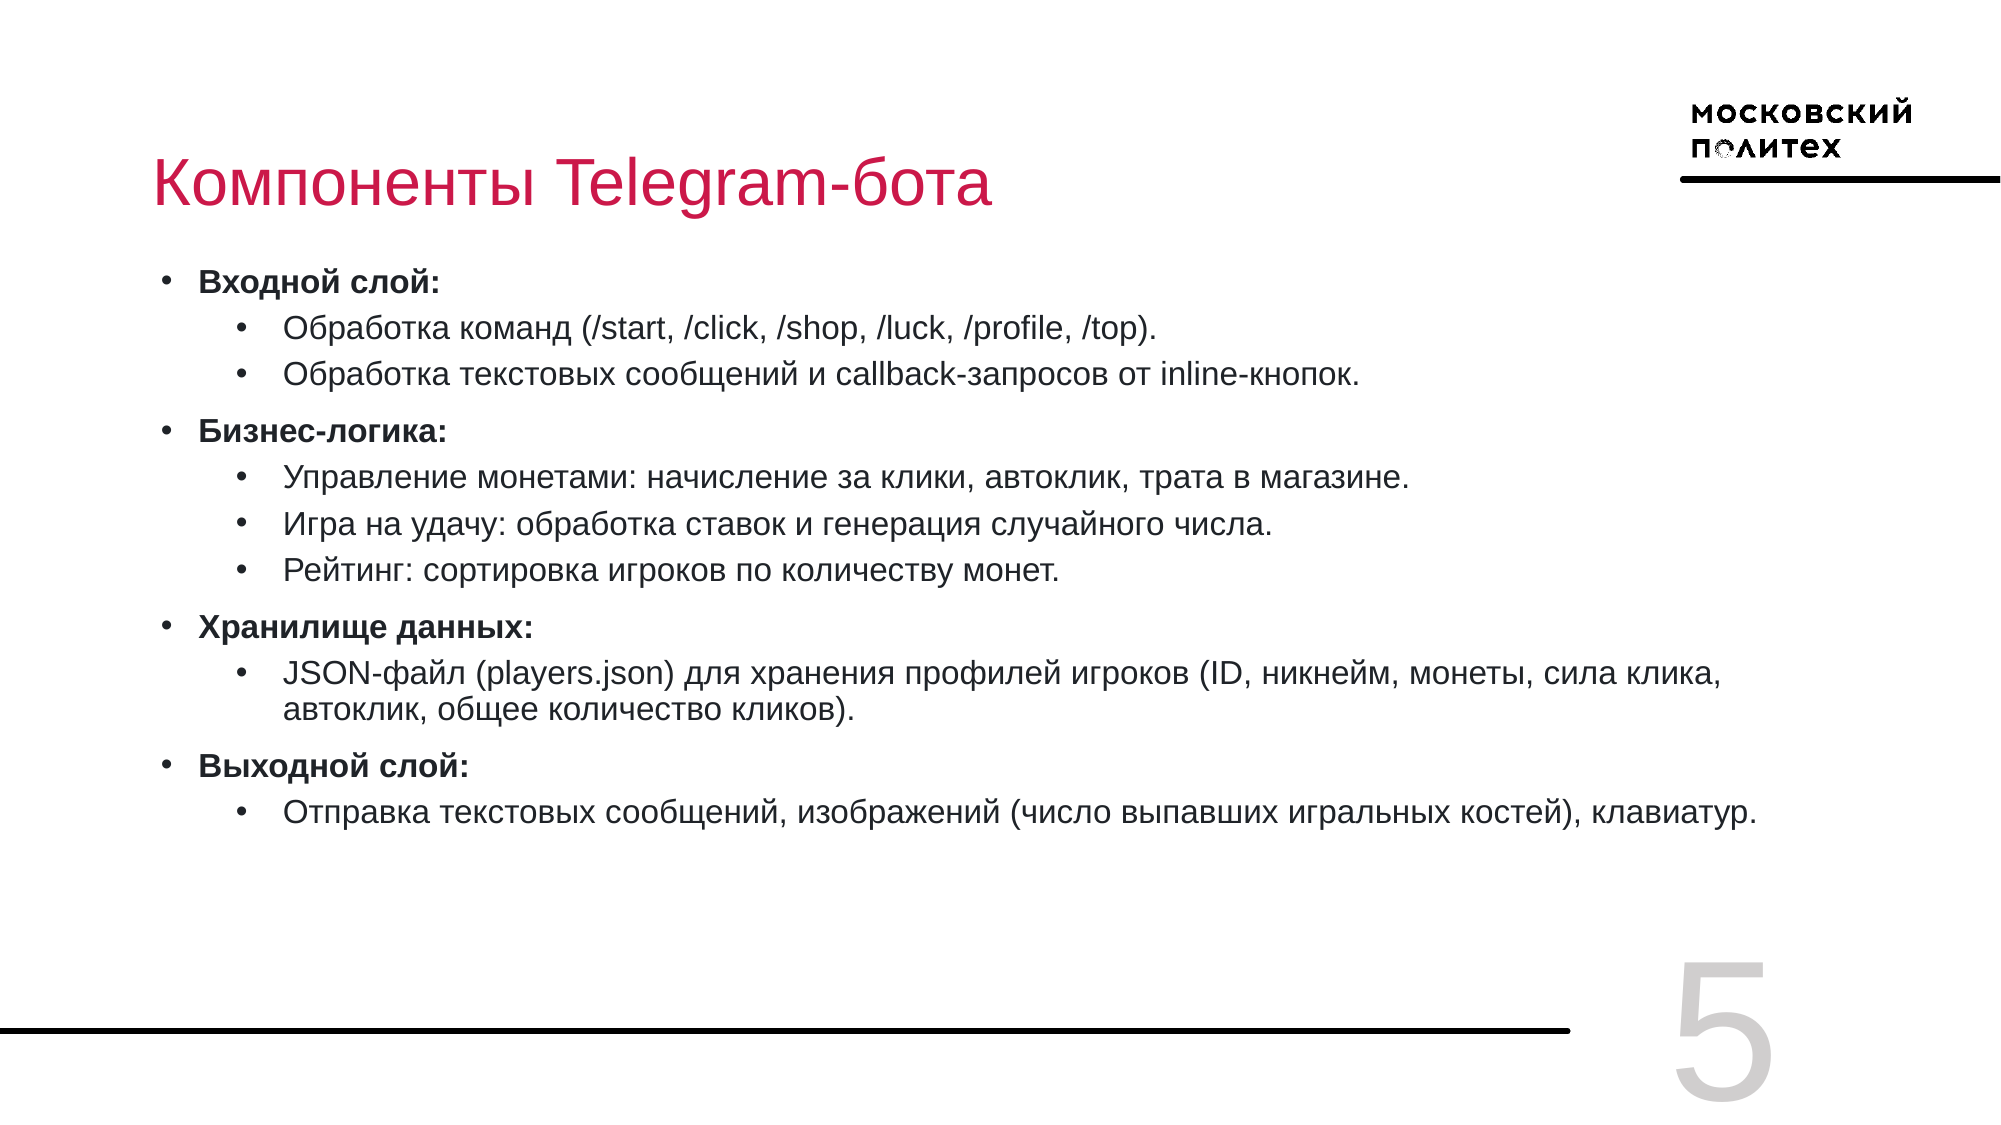

# Компоненты Telegram-бота
Входной слой:
Обработка команд (/start, /click, /shop, /luck, /profile, /top).
Обработка текстовых сообщений и callback-запросов от inline-кнопок.
Бизнес-логика:
Управление монетами: начисление за клики, автоклик, трата в магазине.
Игра на удачу: обработка ставок и генерация случайного числа.
Рейтинг: сортировка игроков по количеству монет.
Хранилище данных:
JSON-файл (players.json) для хранения профилей игроков (ID, никнейм, монеты, сила клика, автоклик, общее количество кликов).
Выходной слой:
Отправка текстовых сообщений, изображений (число выпавших игральных костей), клавиатур.
5